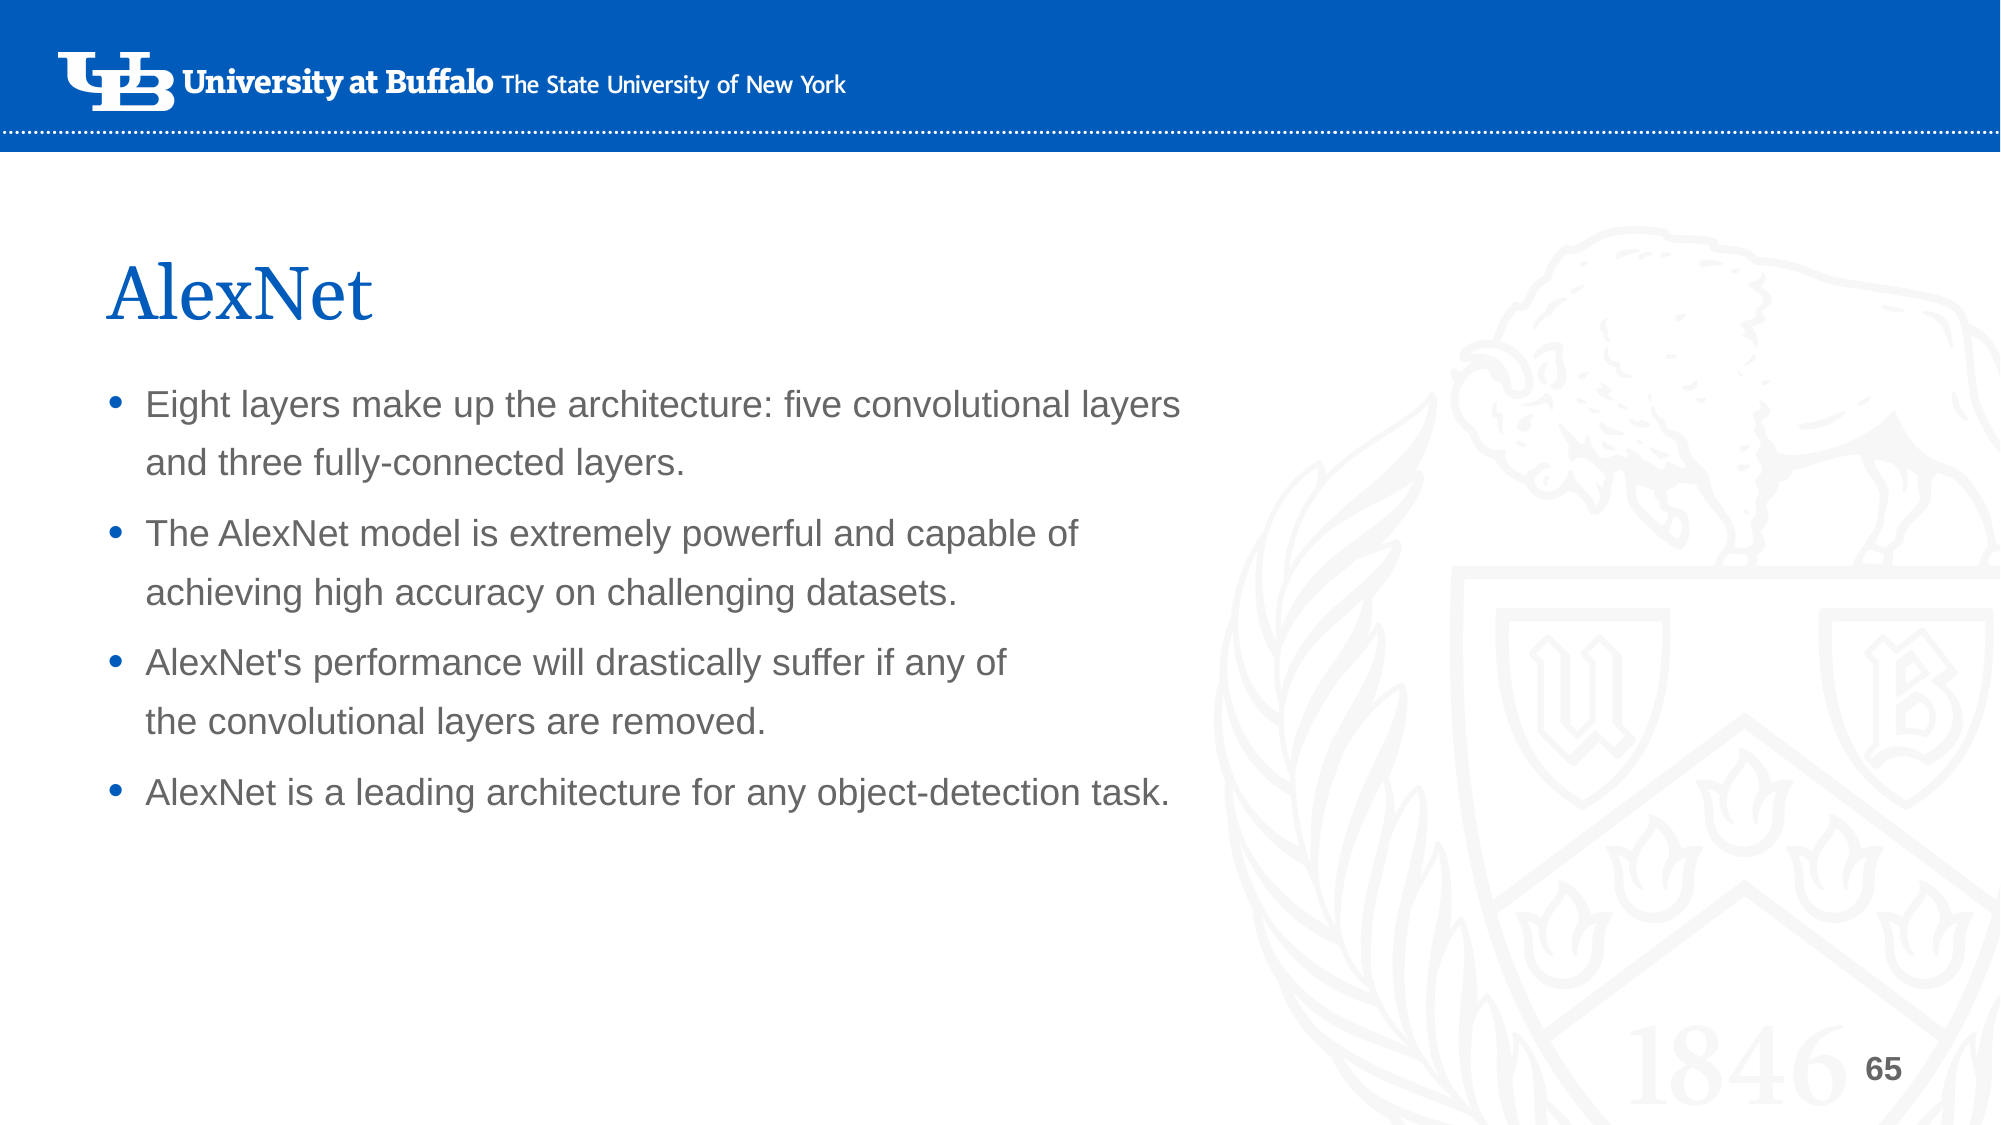

# AlexNet
Eight layers make up the architecture: five convolutional layers and three fully-connected layers.
The AlexNet model is extremely powerful and capable of achieving high accuracy on challenging datasets.
AlexNet's performance will drastically suffer if any of the convolutional layers are removed.
AlexNet is a leading architecture for any object-detection task.

65